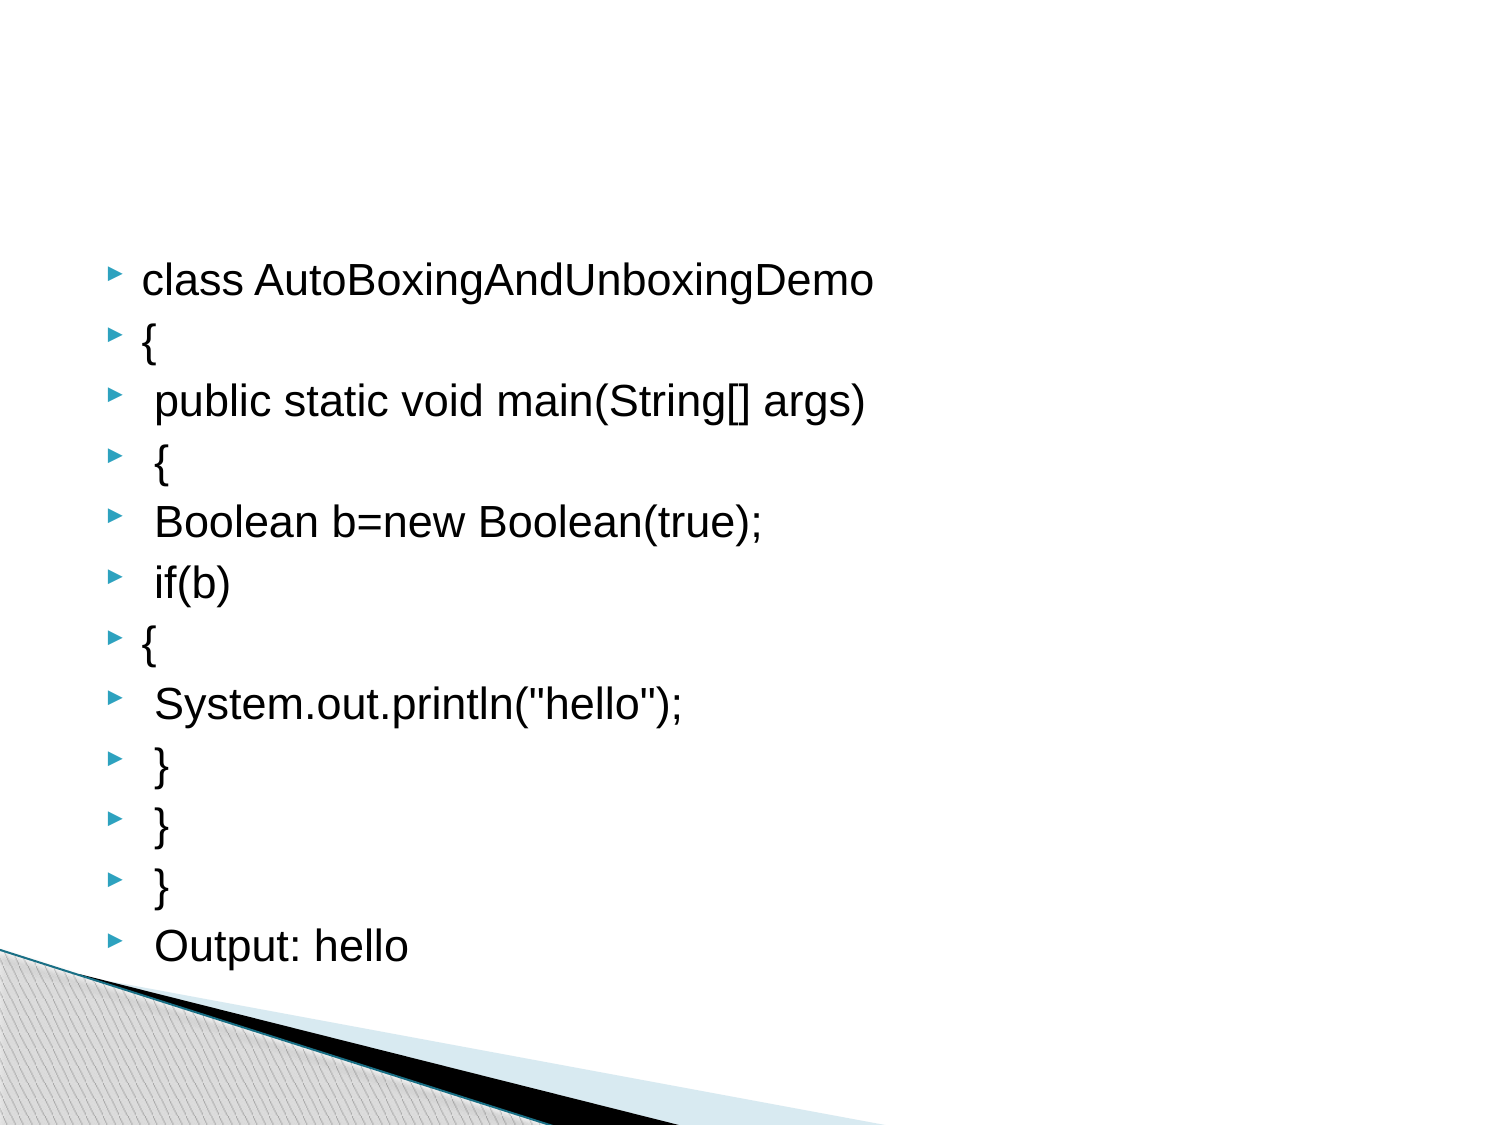

#
class AutoBoxingAndUnboxingDemo
{
 public static void main(String[] args)
 {
 Boolean b=new Boolean(true);
 if(b)
{
 System.out.println("hello");
 }
 }
 }
 Output: hello